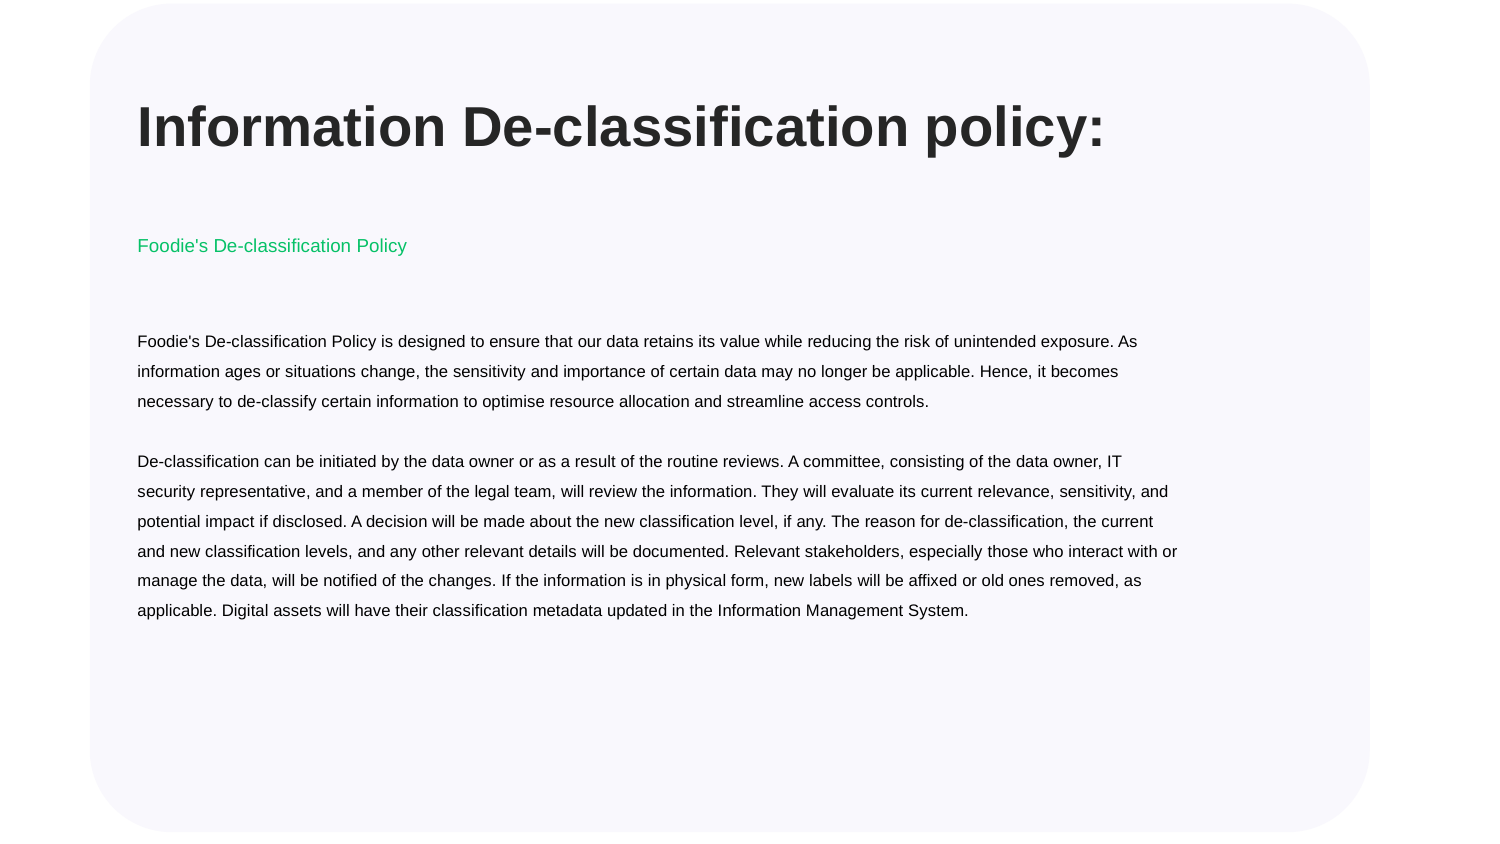

Information De-classification policy:

Foodie's De-classification Policy is designed to ensure that our data retains its value while reducing the risk of unintended exposure. As information ages or situations change, the sensitivity and importance of certain data may no longer be applicable. Hence, it becomes necessary to de-classify certain information to optimise resource allocation and streamline access controls.

De-classification can be initiated by the data owner or as a result of the routine reviews. A committee, consisting of the data owner, IT security representative, and a member of the legal team, will review the information. They will evaluate its current relevance, sensitivity, and potential impact if disclosed. A decision will be made about the new classification level, if any. The reason for de-classification, the current and new classification levels, and any other relevant details will be documented. Relevant stakeholders, especially those who interact with or manage the data, will be notified of the changes. If the information is in physical form, new labels will be affixed or old ones removed, as applicable. Digital assets will have their classification metadata updated in the Information Management System.

Foodie's De-classification Policy